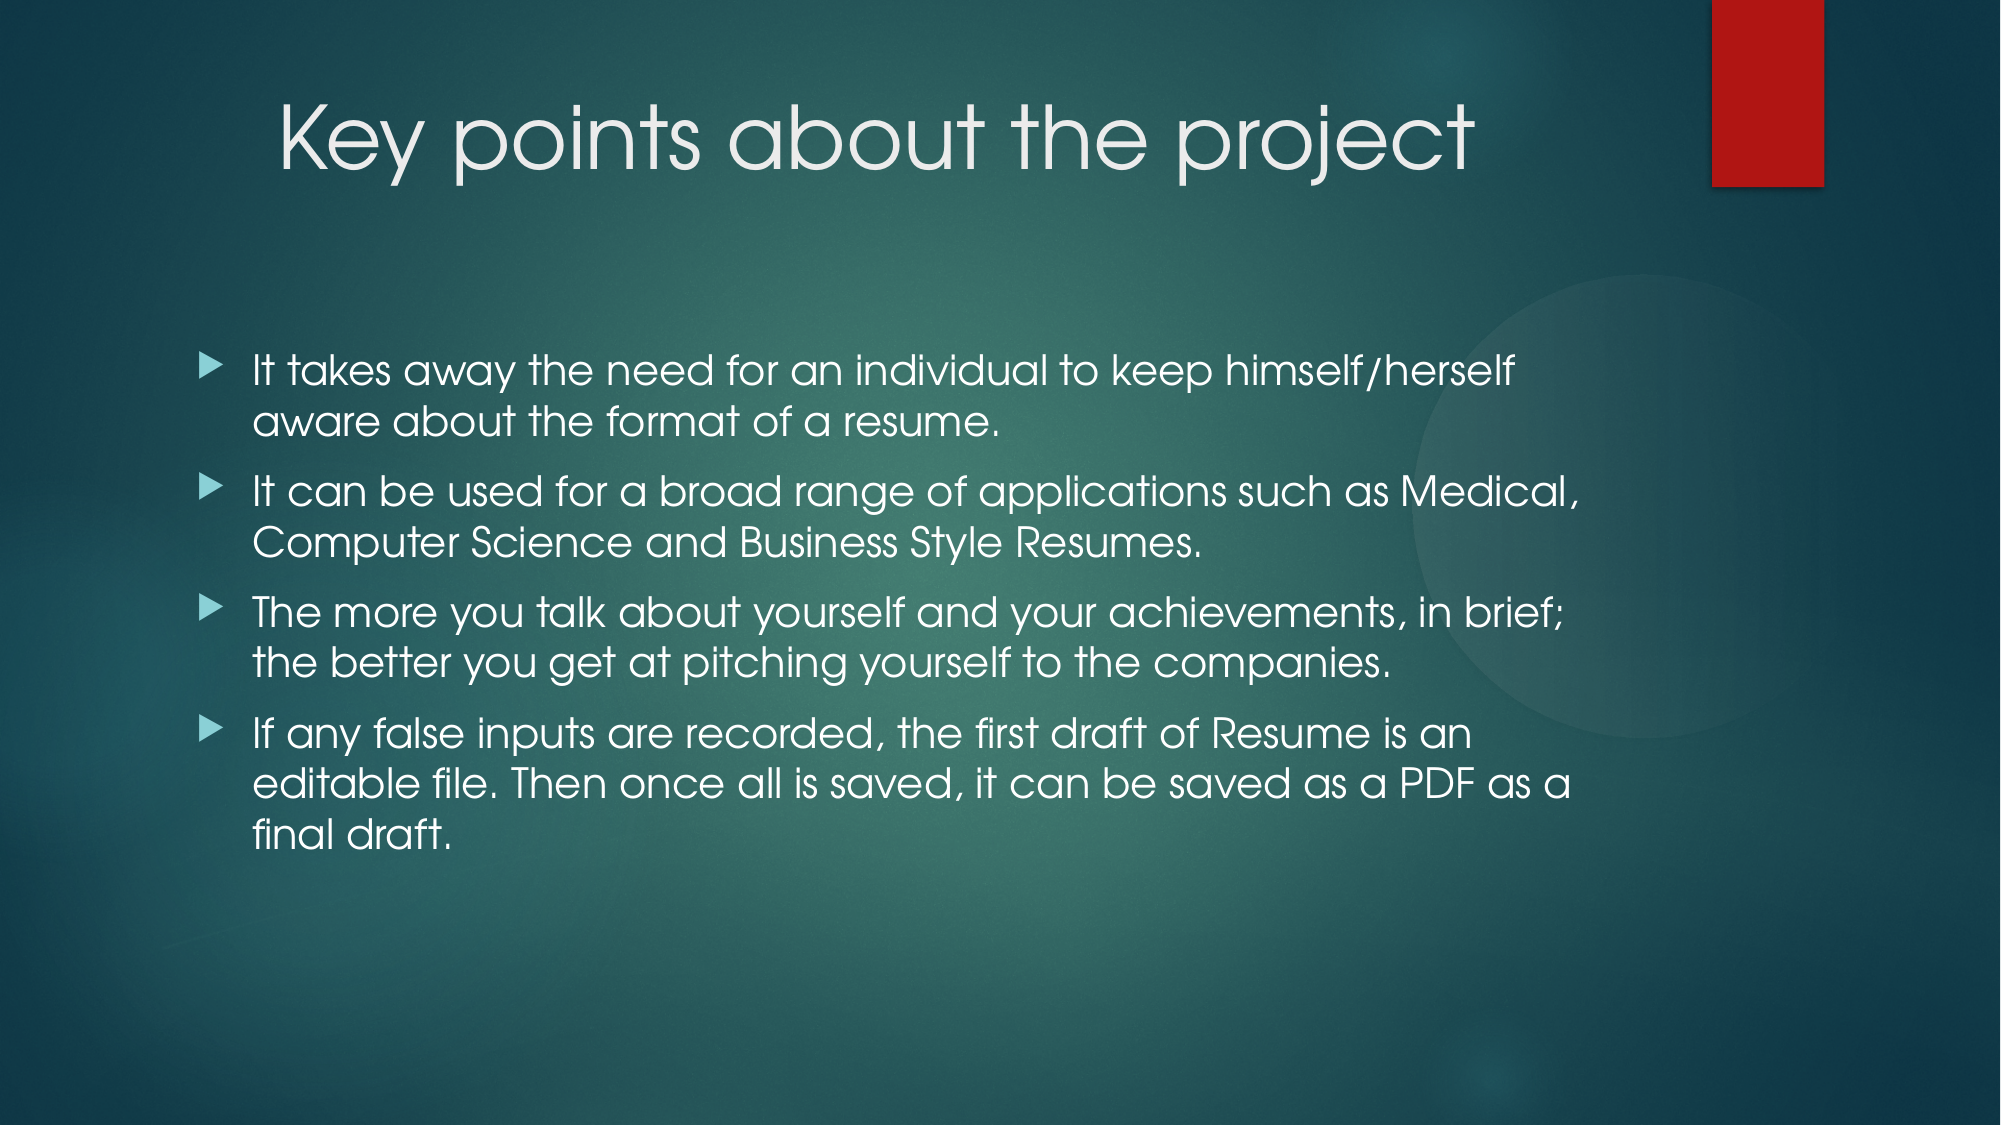

Key points about the project
It takes away the need for an individual to keep himself/herself aware about the format of a resume.
It can be used for a broad range of applications such as Medical, Computer Science and Business Style Resumes.
The more you talk about yourself and your achievements, in brief; the better you get at pitching yourself to the companies.
If any false inputs are recorded, the first draft of Resume is an editable file. Then once all is saved, it can be saved as a PDF as a final draft.